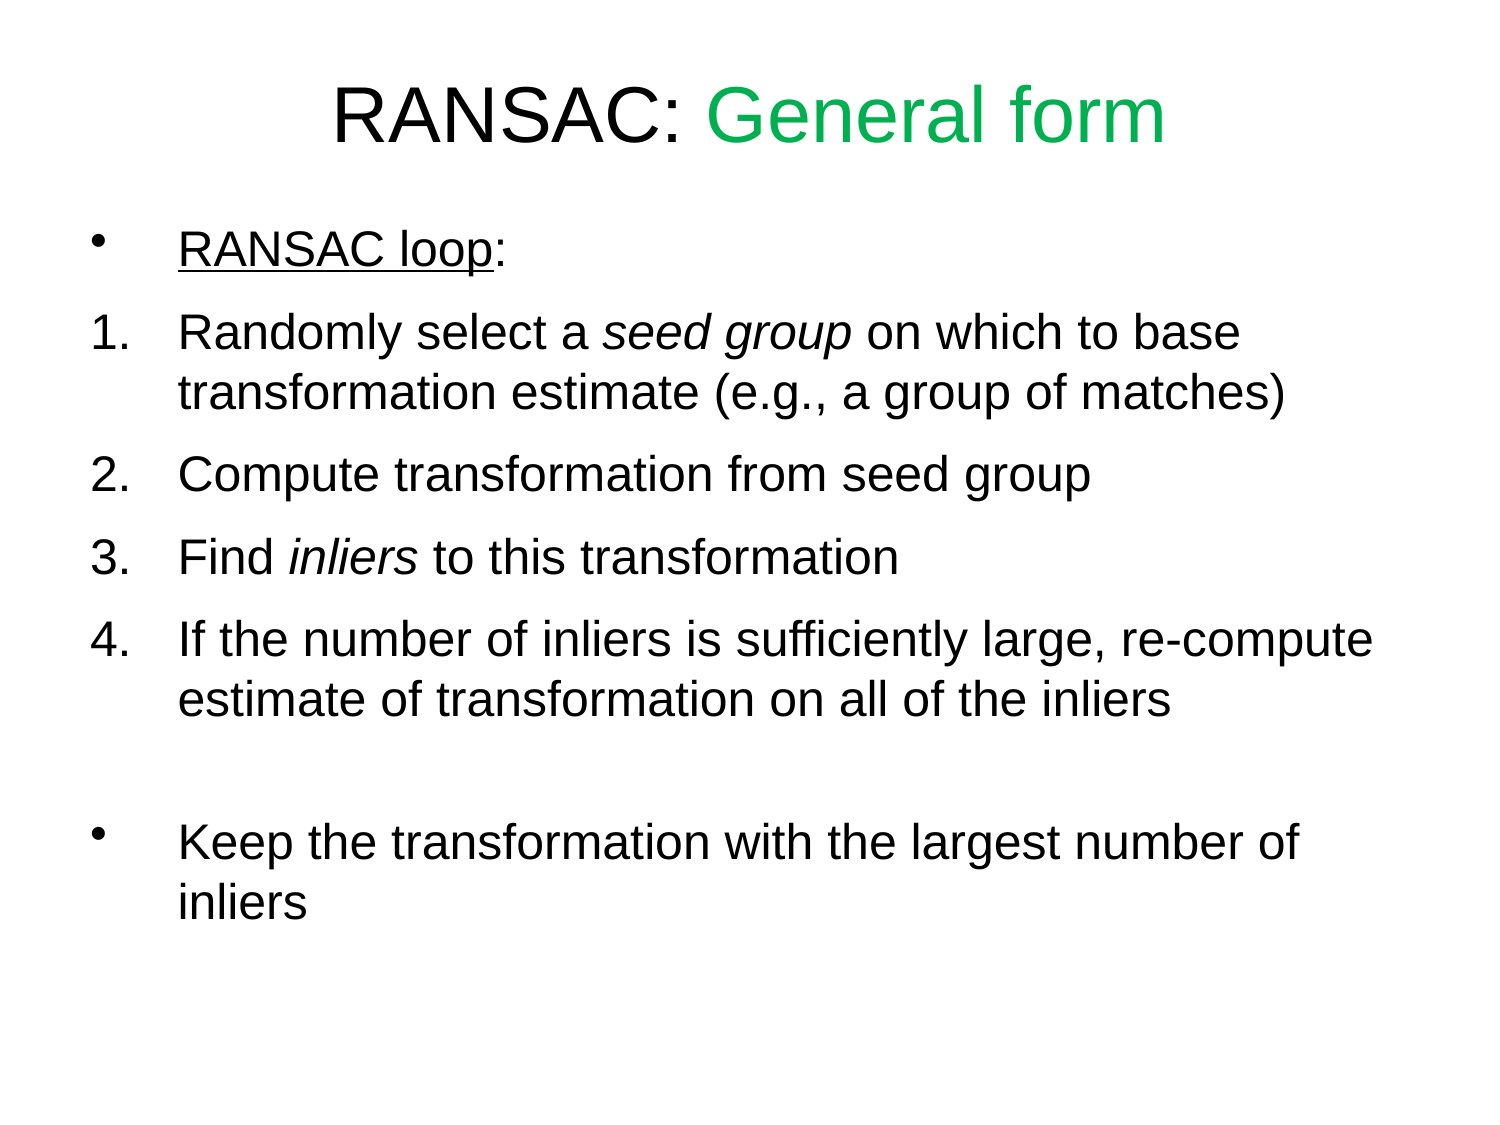

# RANSAC: General form
RANSAC loop:
Randomly select a seed group on which to base transformation estimate (e.g., a group of matches)
Compute transformation from seed group
Find inliers to this transformation
If the number of inliers is sufficiently large, re-compute  estimate of transformation on all of the inliers
Keep the transformation with the largest number of inliers